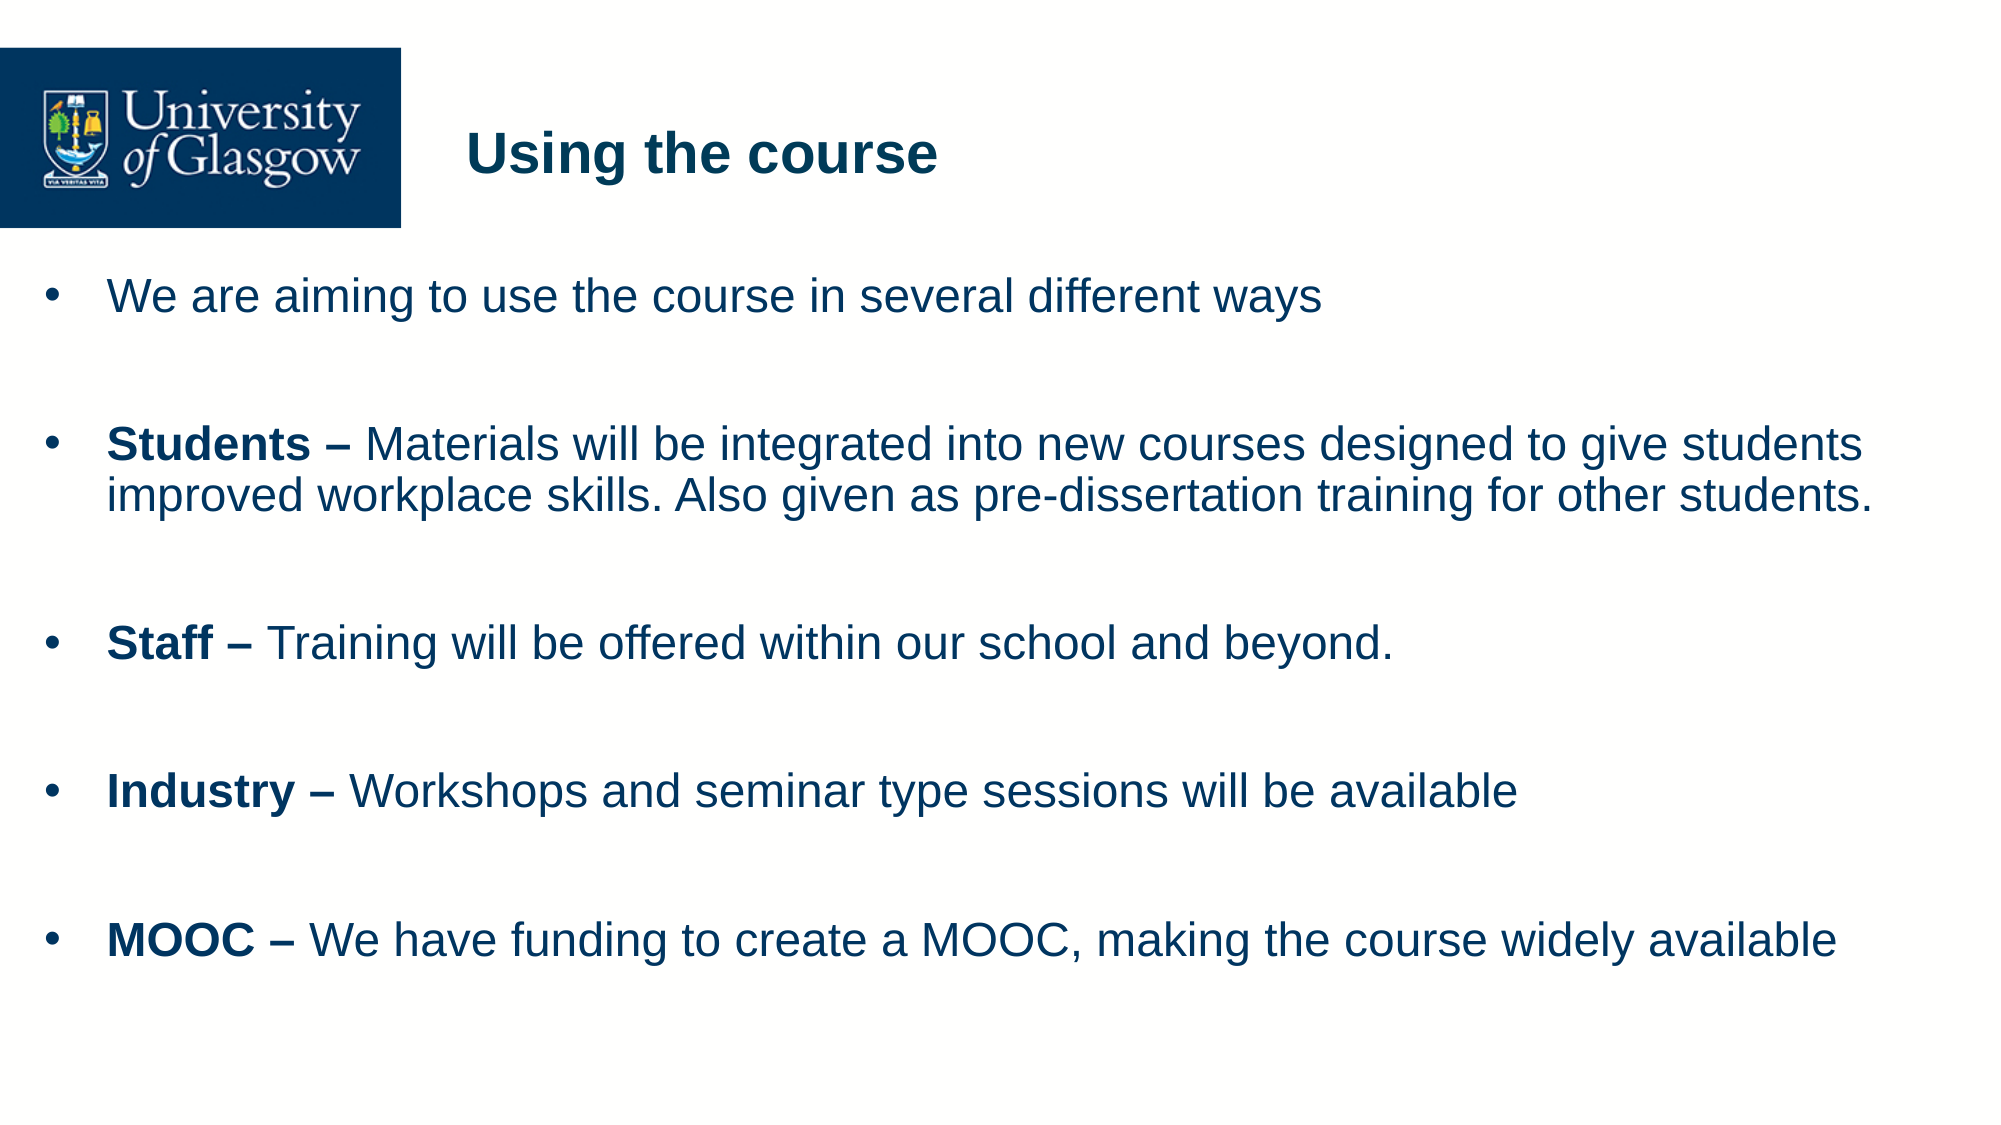

# Using the course
We are aiming to use the course in several different ways

Students – Materials will be integrated into new courses designed to give students improved workplace skills. Also given as pre-dissertation training for other students.

Staff – Training will be offered within our school and beyond.

Industry – Workshops and seminar type sessions will be available

MOOC – We have funding to create a MOOC, making the course widely available